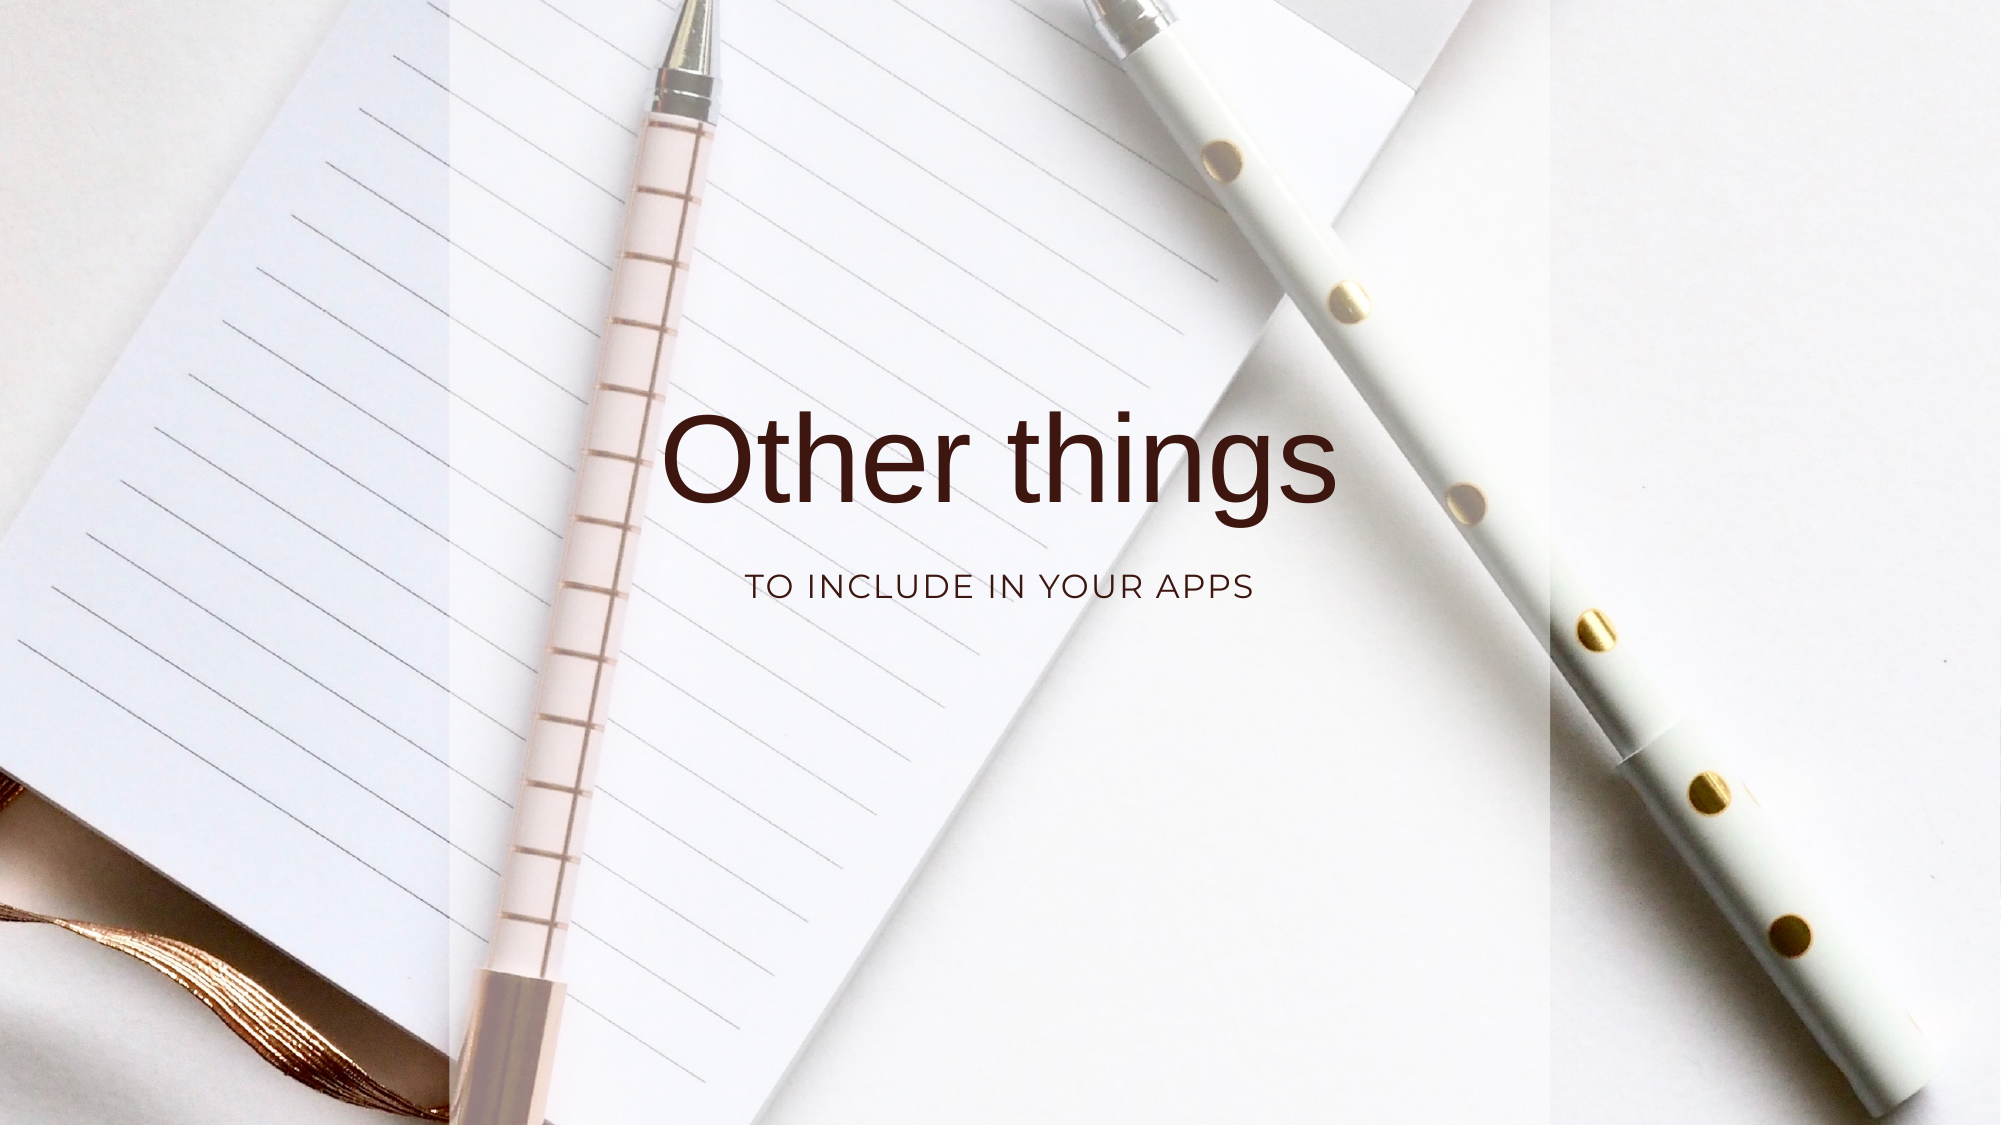

# Other things
to include In your apps